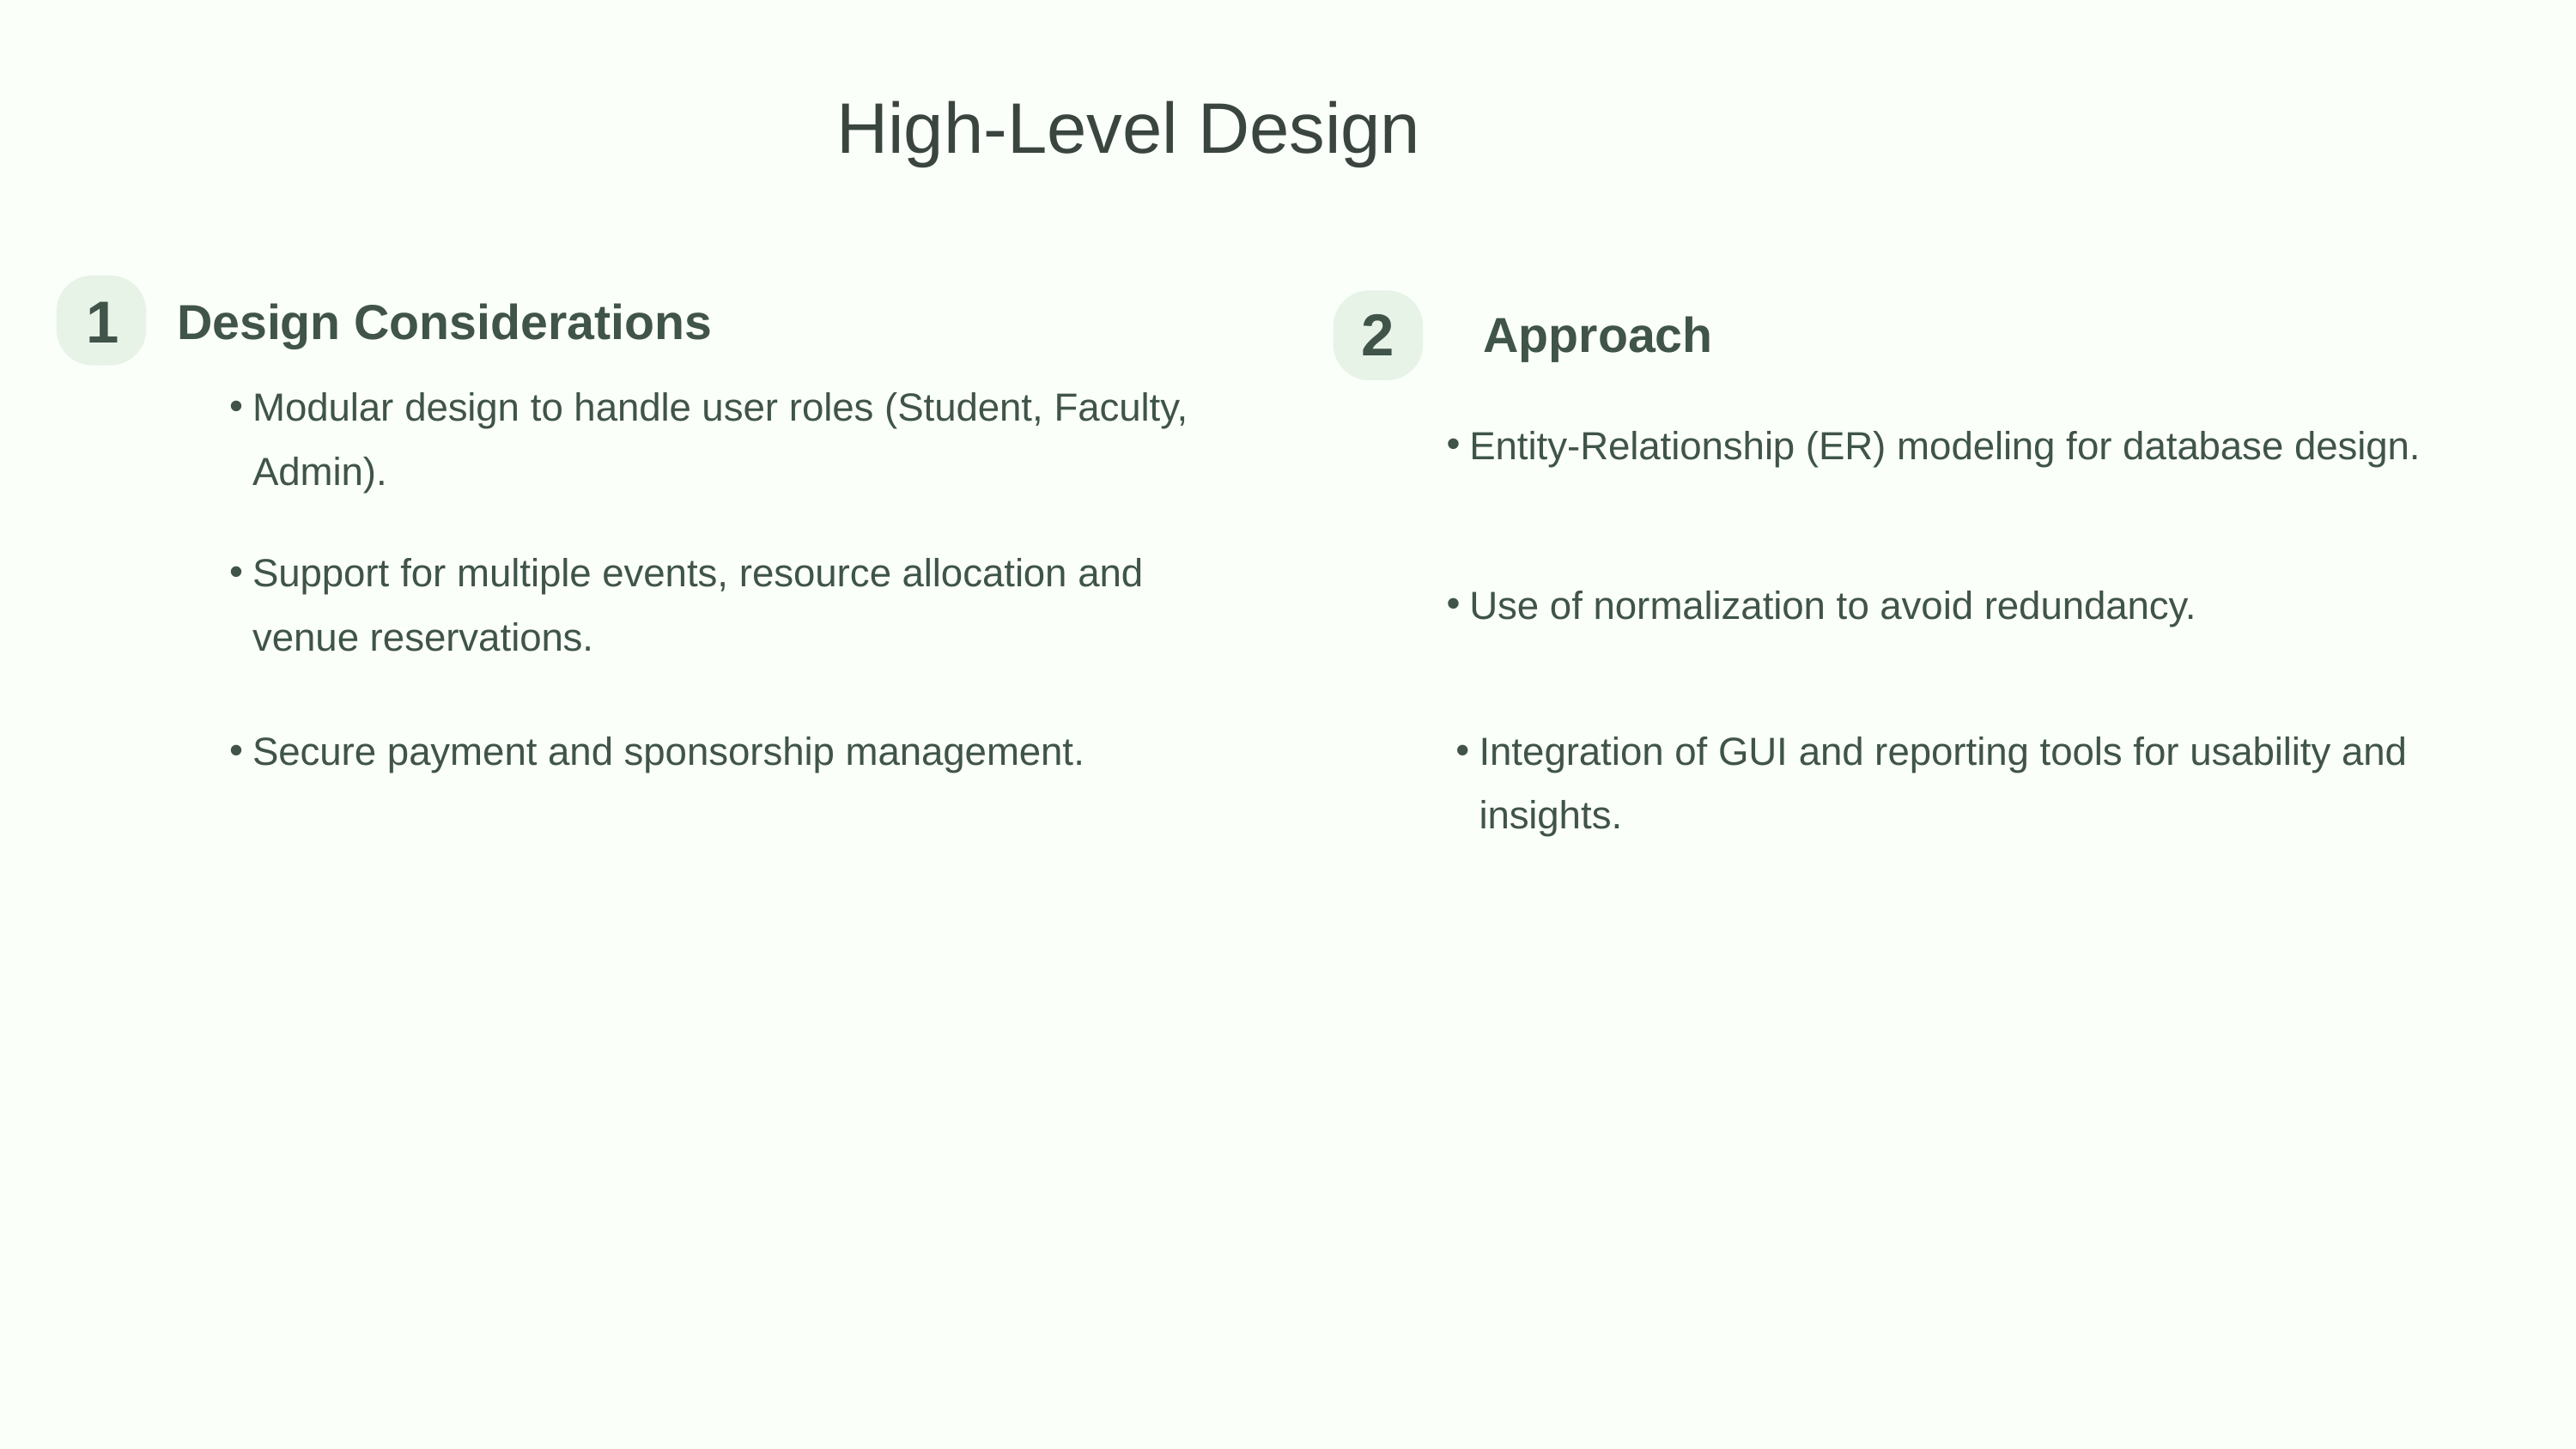

High-Level Design

Design Considerations

1
Approach
2
﻿﻿Modular design to handle user roles (Student, Faculty, Admin).
﻿﻿Entity-Relationship (ER) modeling for database design.
﻿﻿Support for multiple events, resource allocation and venue reservations.
﻿﻿Use of normalization to avoid redundancy.
﻿﻿Secure payment and sponsorship management.
﻿﻿Integration of GUI and reporting tools for usability and insights.